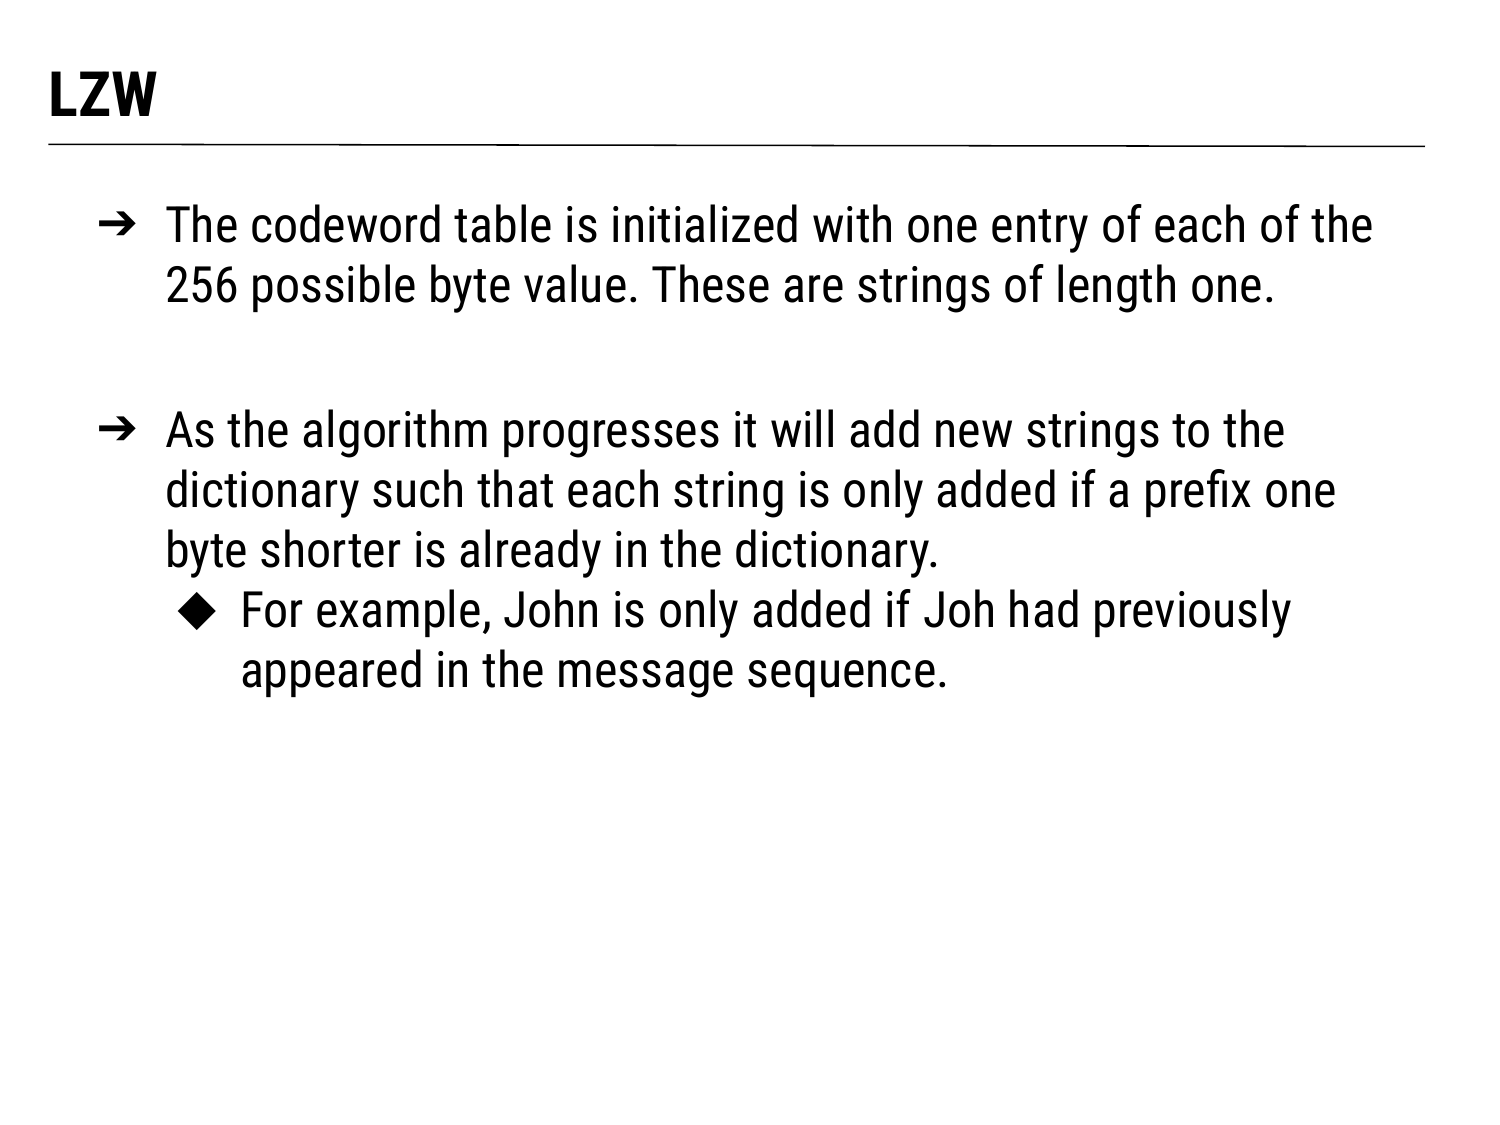

# LZW
The codeword table is initialized with one entry of each of the 256 possible byte value. These are strings of length one.

As the algorithm progresses it will add new strings to the dictionary such that each string is only added if a prefix one byte shorter is already in the dictionary.
For example, John is only added if Joh had previously appeared in the message sequence.